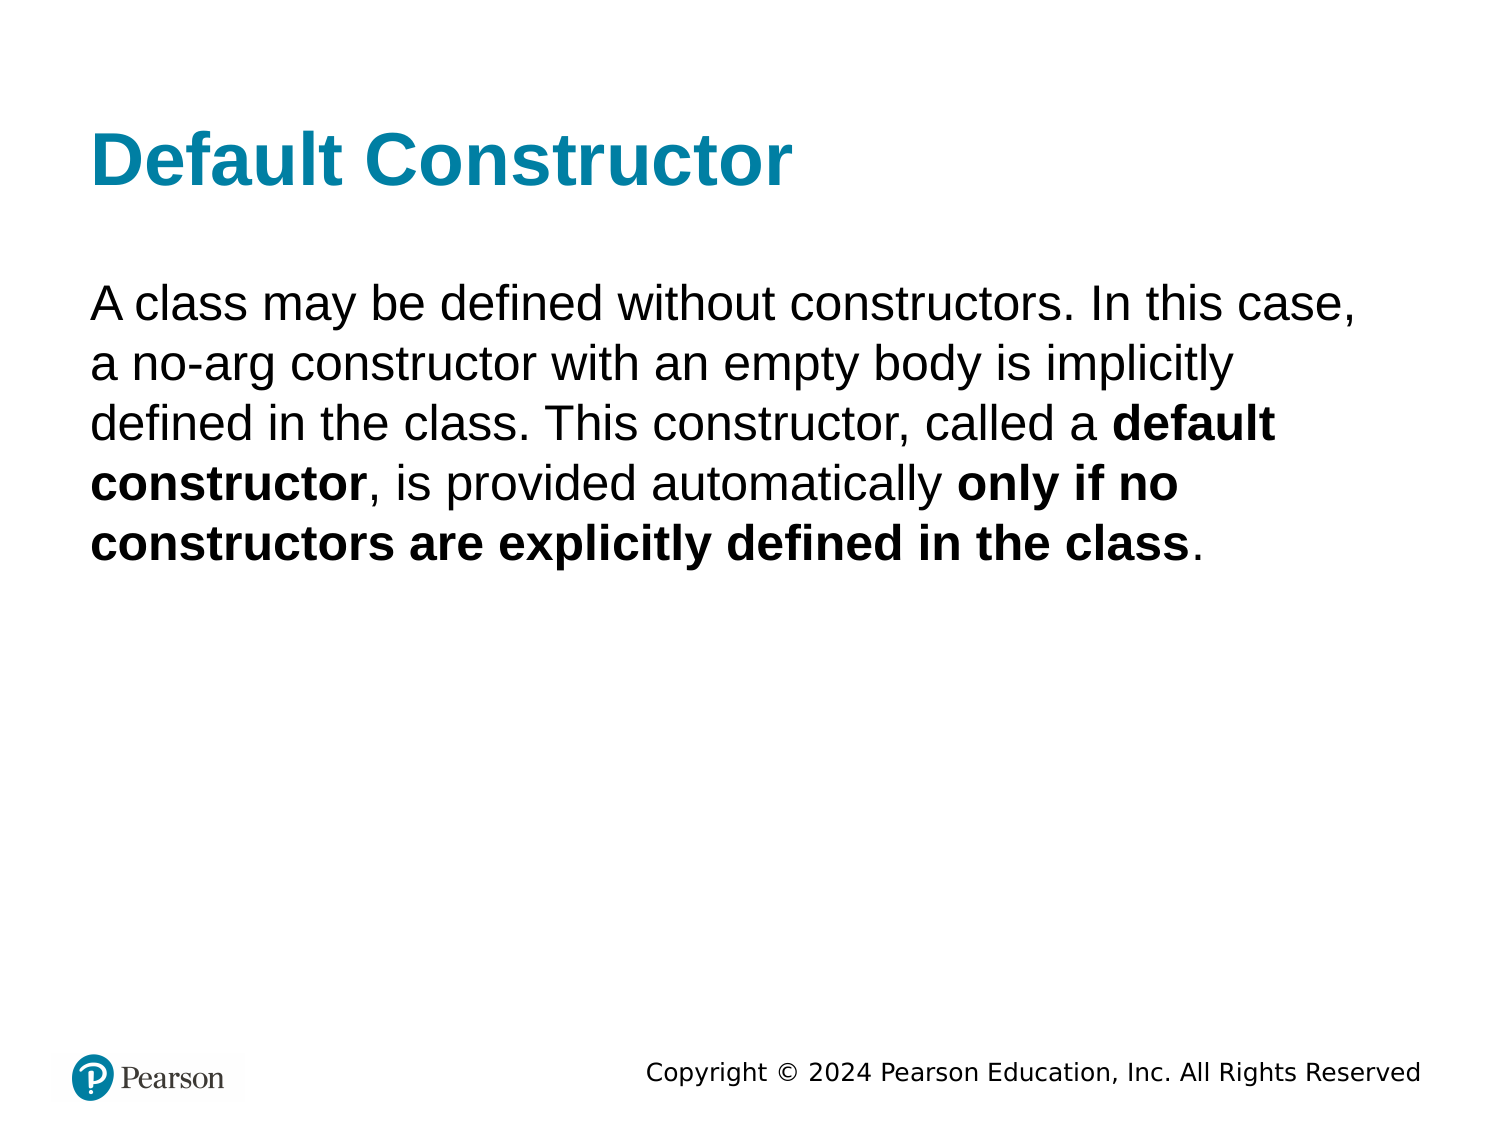

# Default Constructor
A class may be defined without constructors. In this case, a no-arg constructor with an empty body is implicitly defined in the class. This constructor, called a default constructor, is provided automatically only if no constructors are explicitly defined in the class.